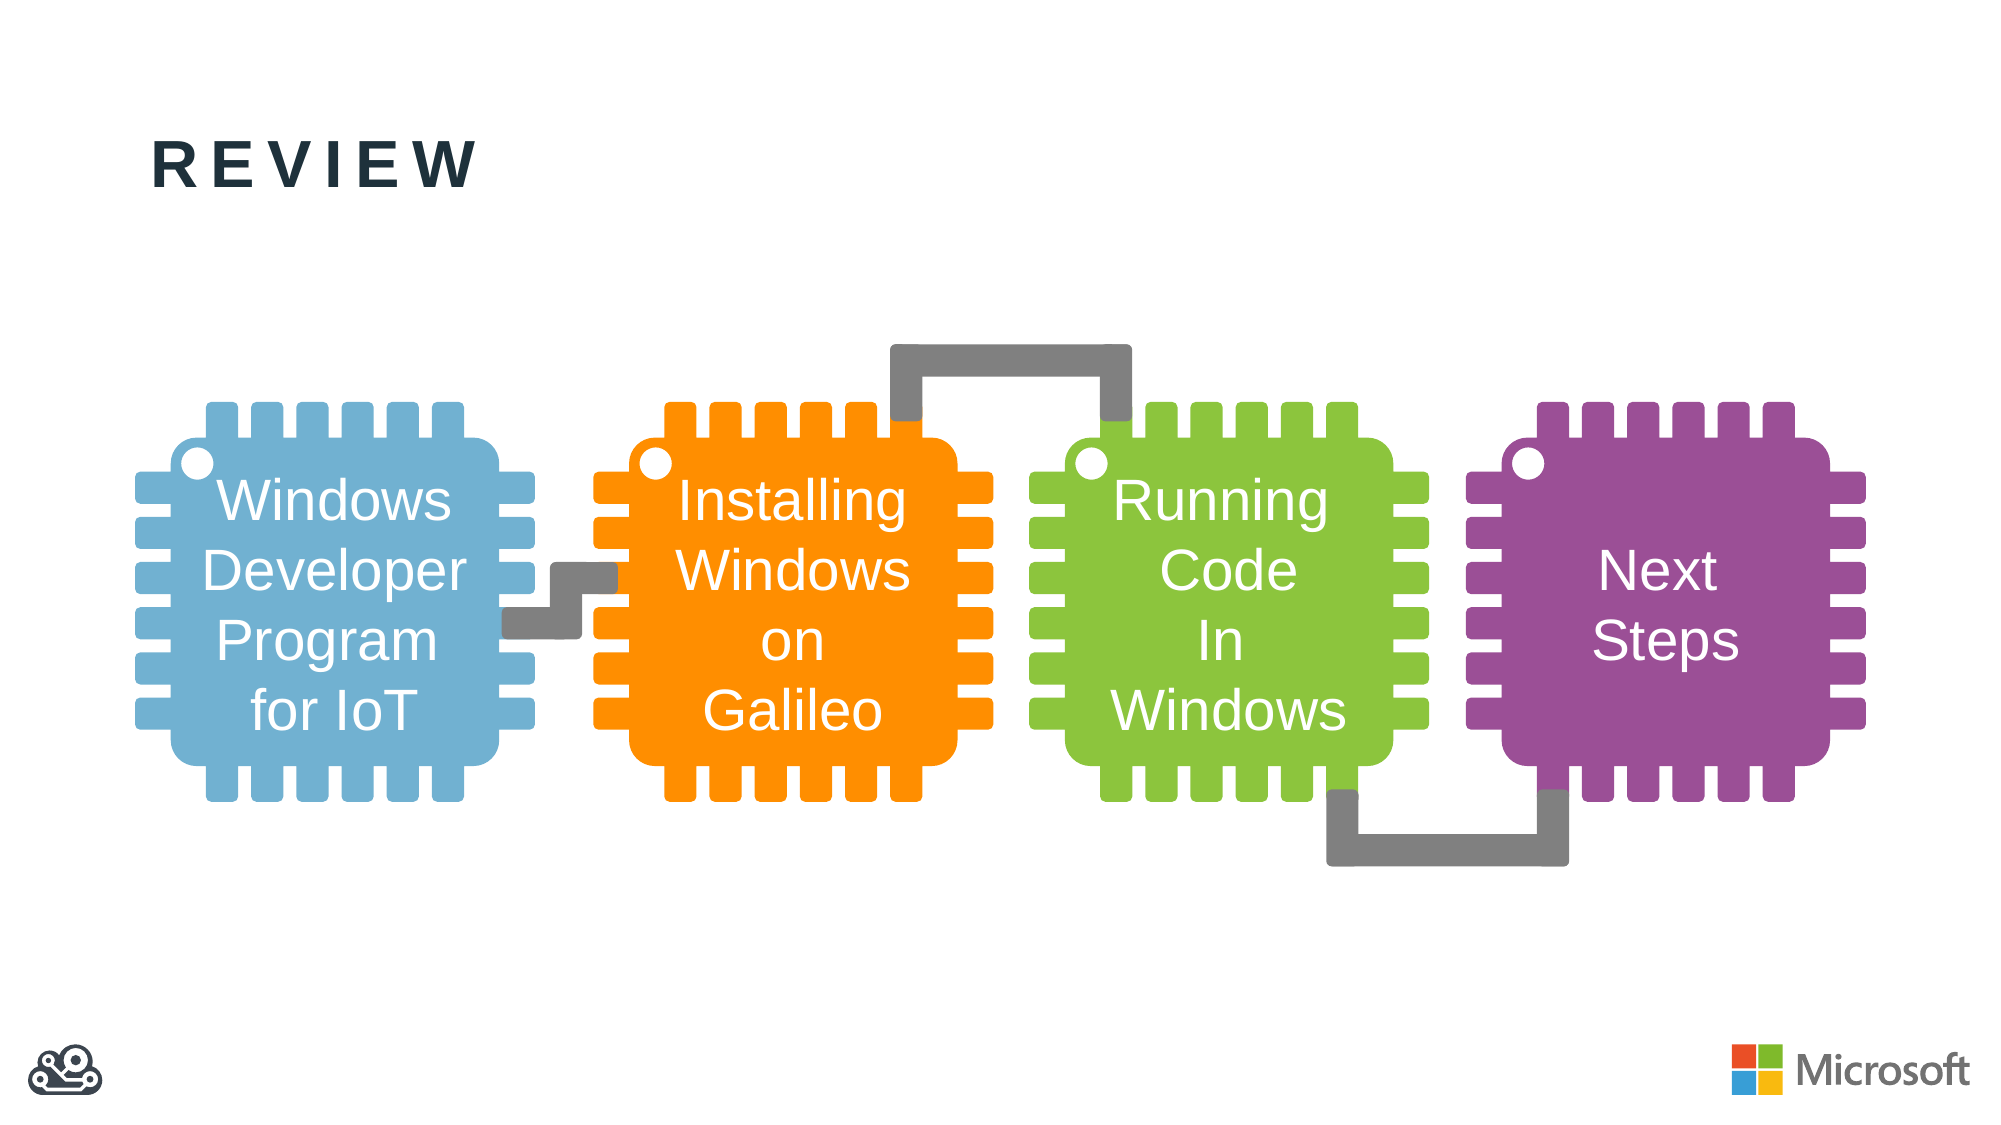

# REVIEW

Running
Code
In
Windows
Windows Developer Program
for IoT
Installing Windows
on
Galileo

Next
Steps